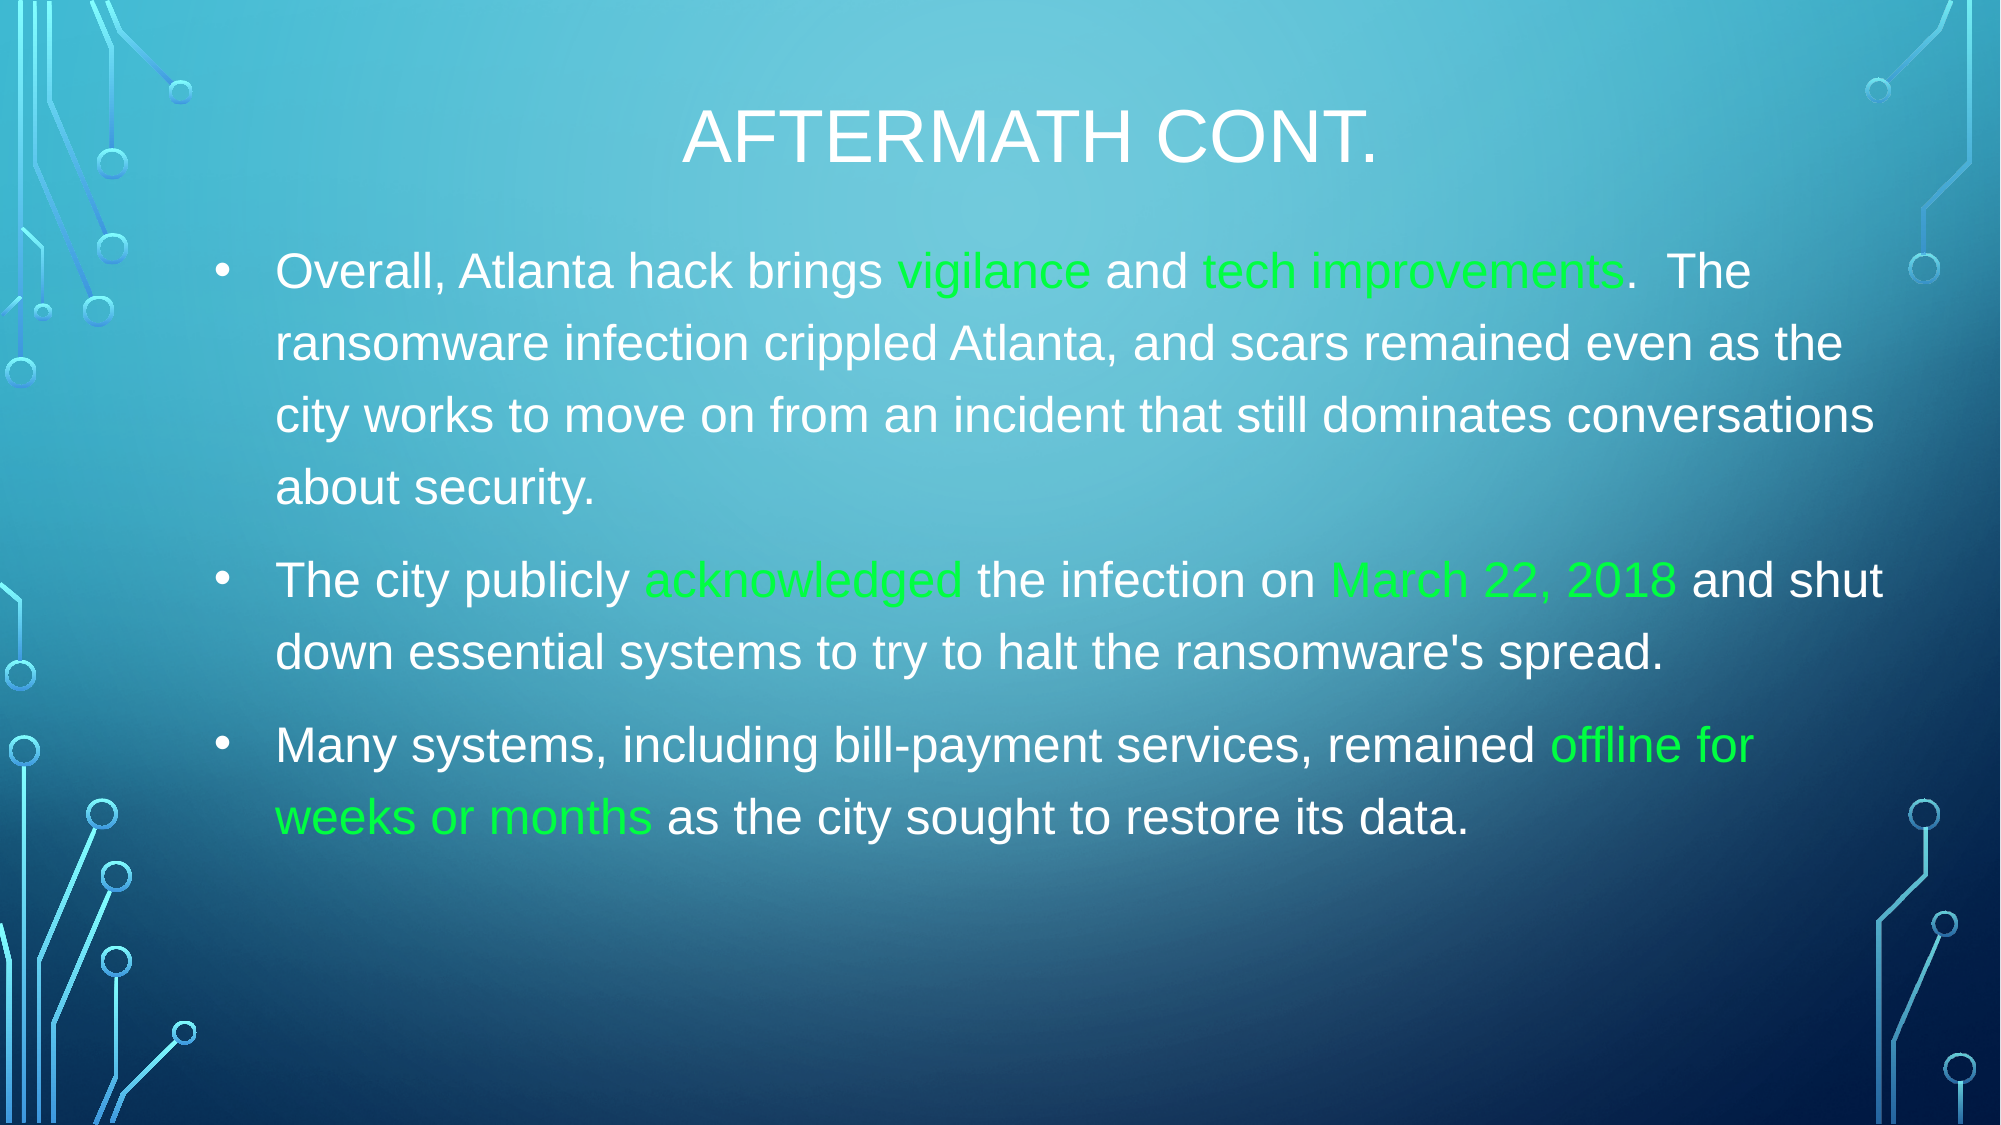

Aftermath Cont.
Overall, Atlanta hack brings vigilance and tech improvements.  The ransomware infection crippled Atlanta, and scars remained even as the city works to move on from an incident that still dominates conversations about security.
The city publicly acknowledged the infection on March 22, 2018 and shut down essential systems to try to halt the ransomware's spread.
Many systems, including bill-payment services, remained offline for weeks or months as the city sought to restore its data.